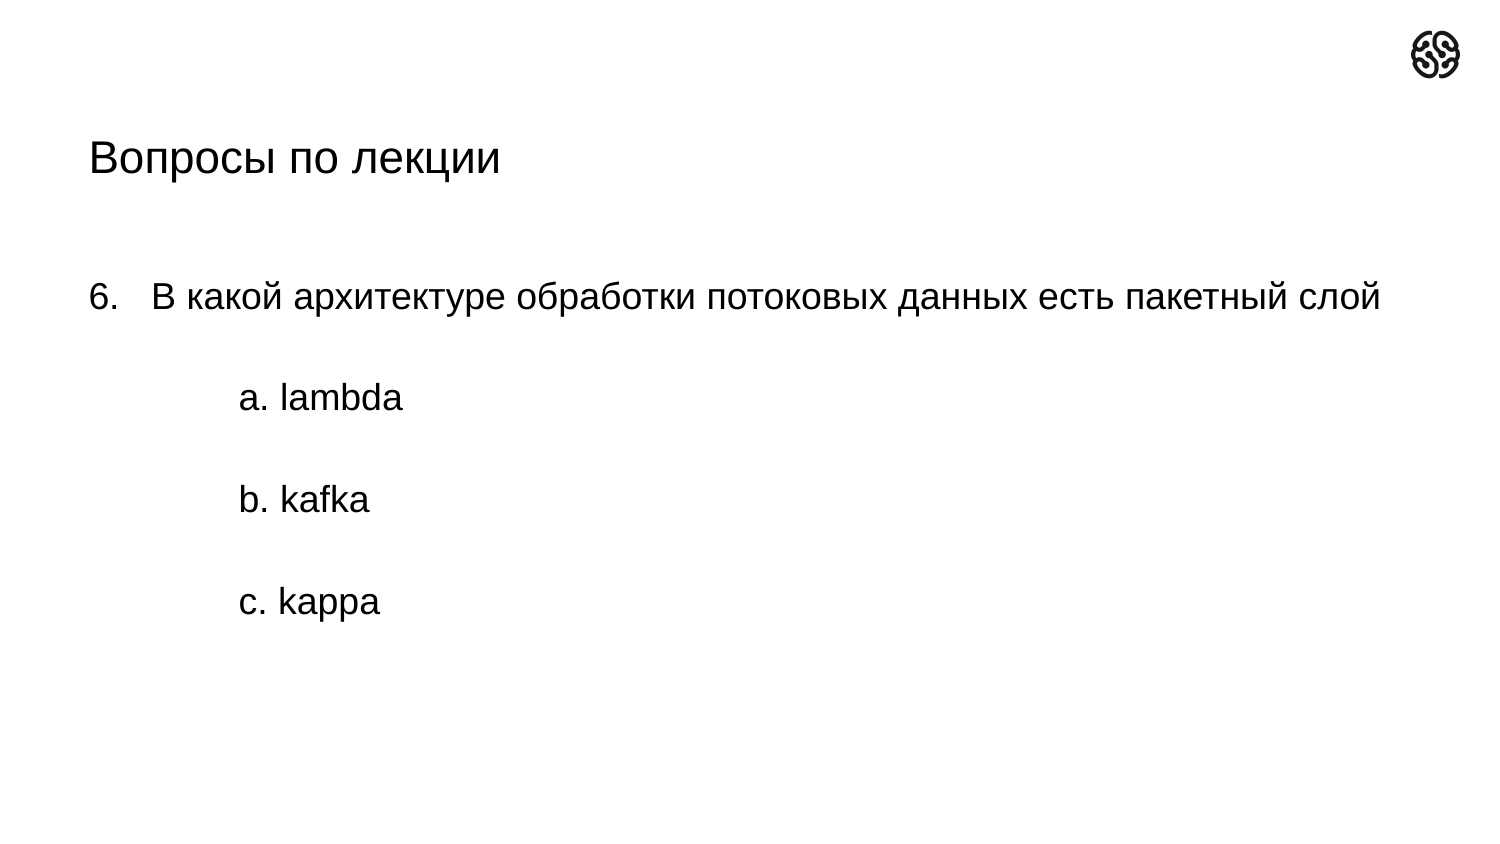

# Вопросы по лекции

6.   В какой архитектуре обработки потоковых данных есть пакетный слой
a. lambda
b. kafka
c. kappa